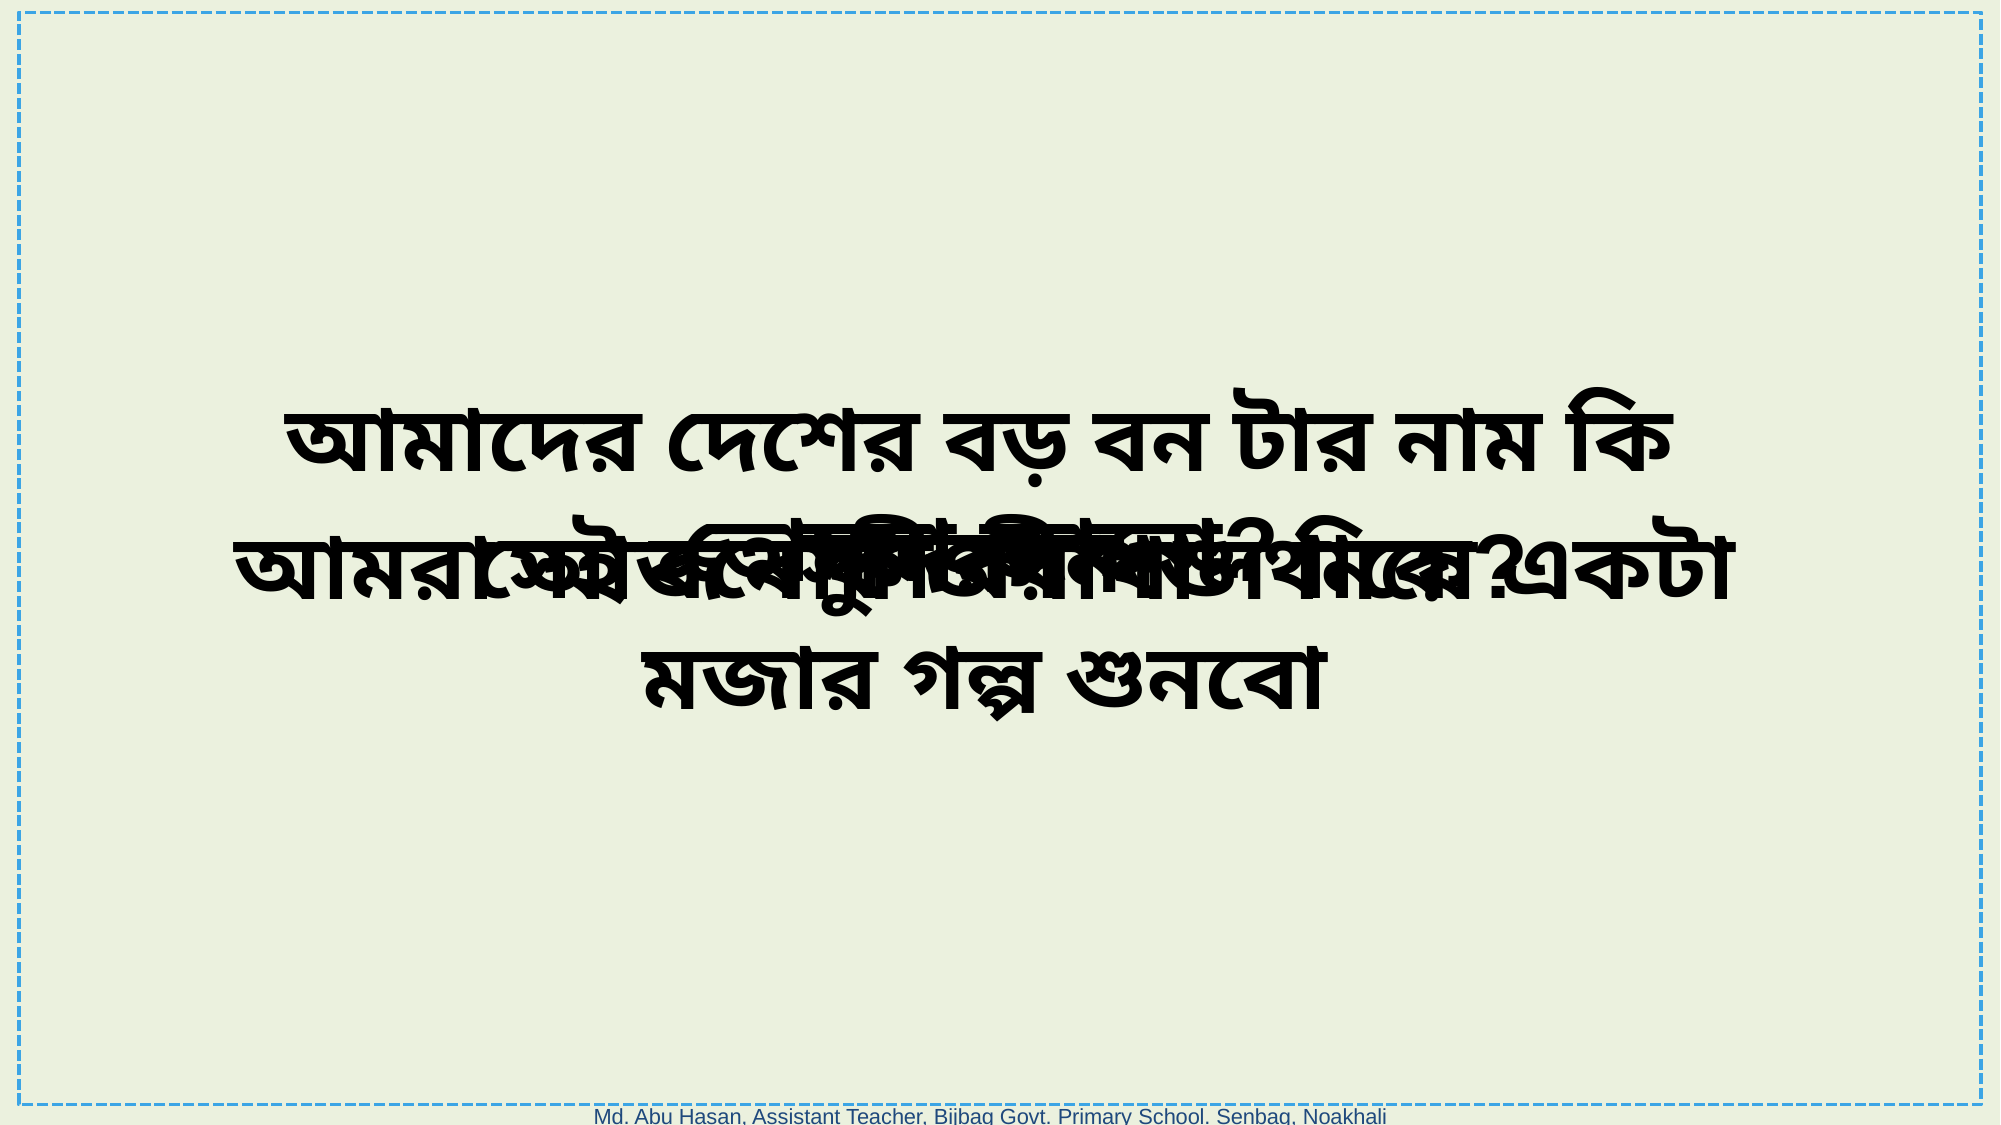

আমাদের দেশের বড় বন টার নাম কি তোমরা জানো?
সুন্দরবন
সেই বনে কী কী পশু থাকে?
আমরা আজ বাঘ ও রাখাল নিয়ে একটা মজার গল্প শুনবো